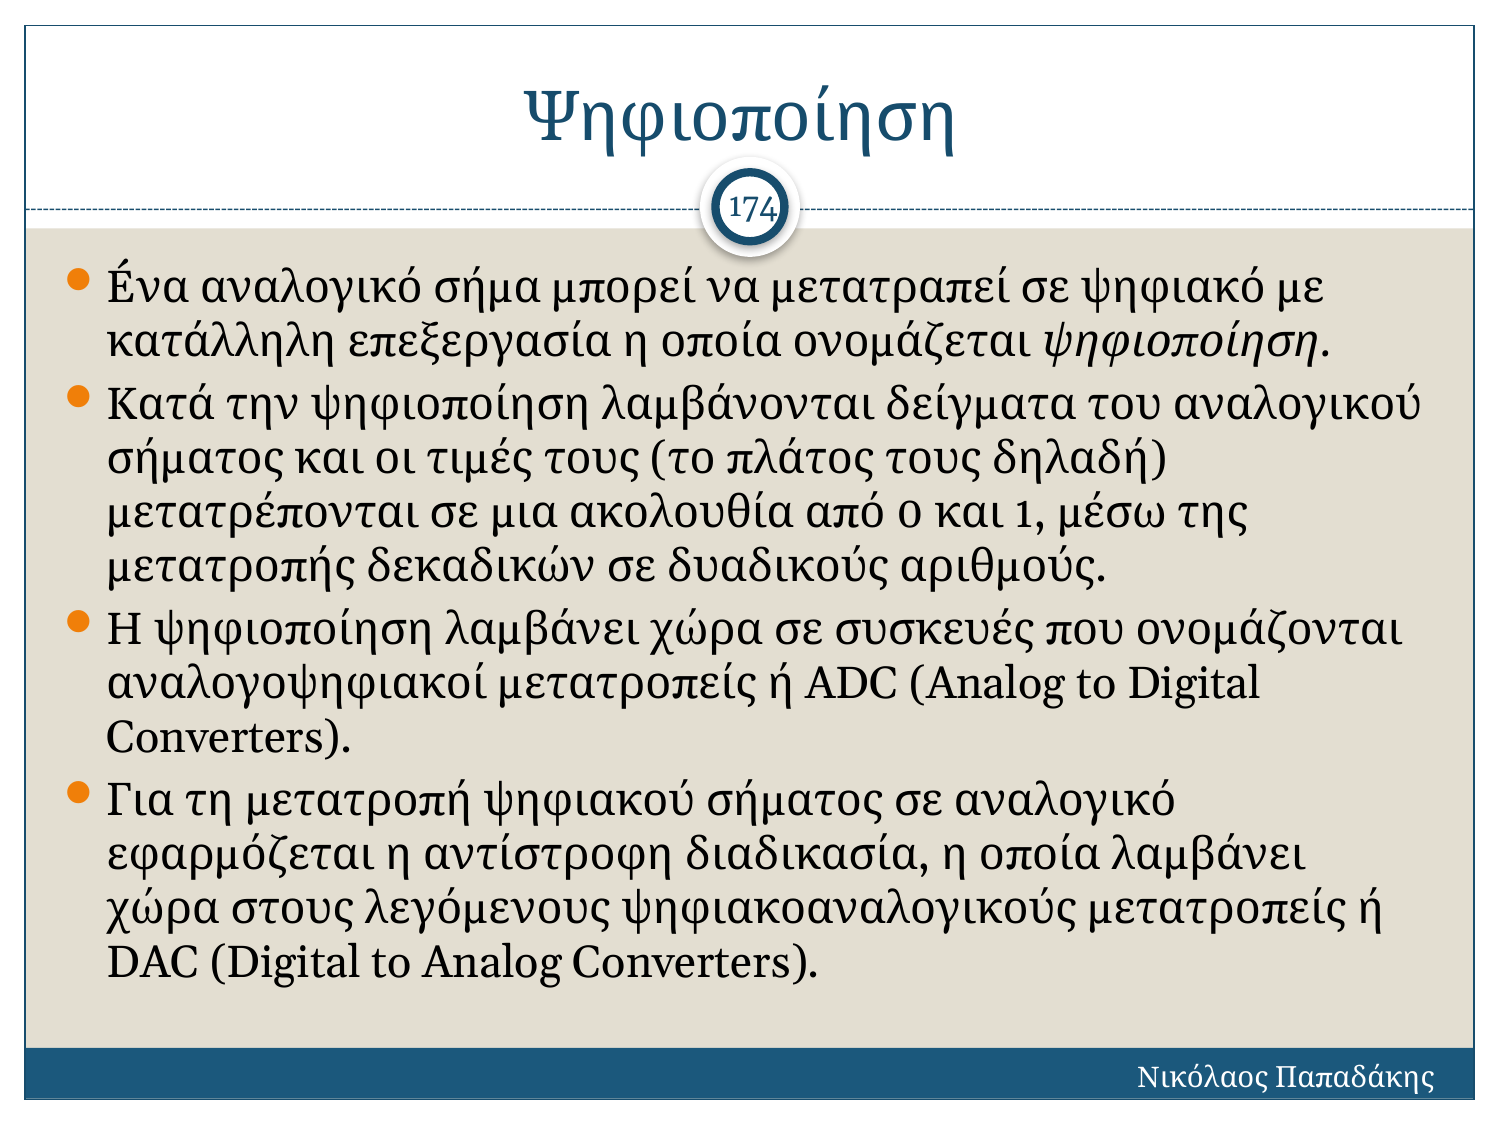

# Ψηφιοποίηση
174
Ένα αναλογικό σήμα μπορεί να μετατραπεί σε ψηφιακό με κατάλληλη επεξεργασία η οποία ονομάζεται ψηφιοποίηση.
Κατά την ψηφιοποίηση λαμβάνονται δείγματα του αναλογικού σήματος και οι τιμές τους (το πλάτος τους δηλαδή) μετατρέπονται σε μια ακολουθία από 0 και 1, μέσω της μετατροπής δεκαδικών σε δυαδικούς αριθμούς.
Η ψηφιοποίηση λαμβάνει χώρα σε συσκευές που ονομάζονται αναλογοψηφιακοί μετατροπείς ή ADC (Analog to Digital Converters).
Για τη μετατροπή ψηφιακού σήματος σε αναλογικό εφαρμόζεται η αντίστροφη διαδικασία, η οποία λαμβάνει χώρα στους λεγόμενους ψηφιακοαναλογικούς μετατροπείς ή DAC (Digital to Analog Converters).
Νικόλαος Παπαδάκης